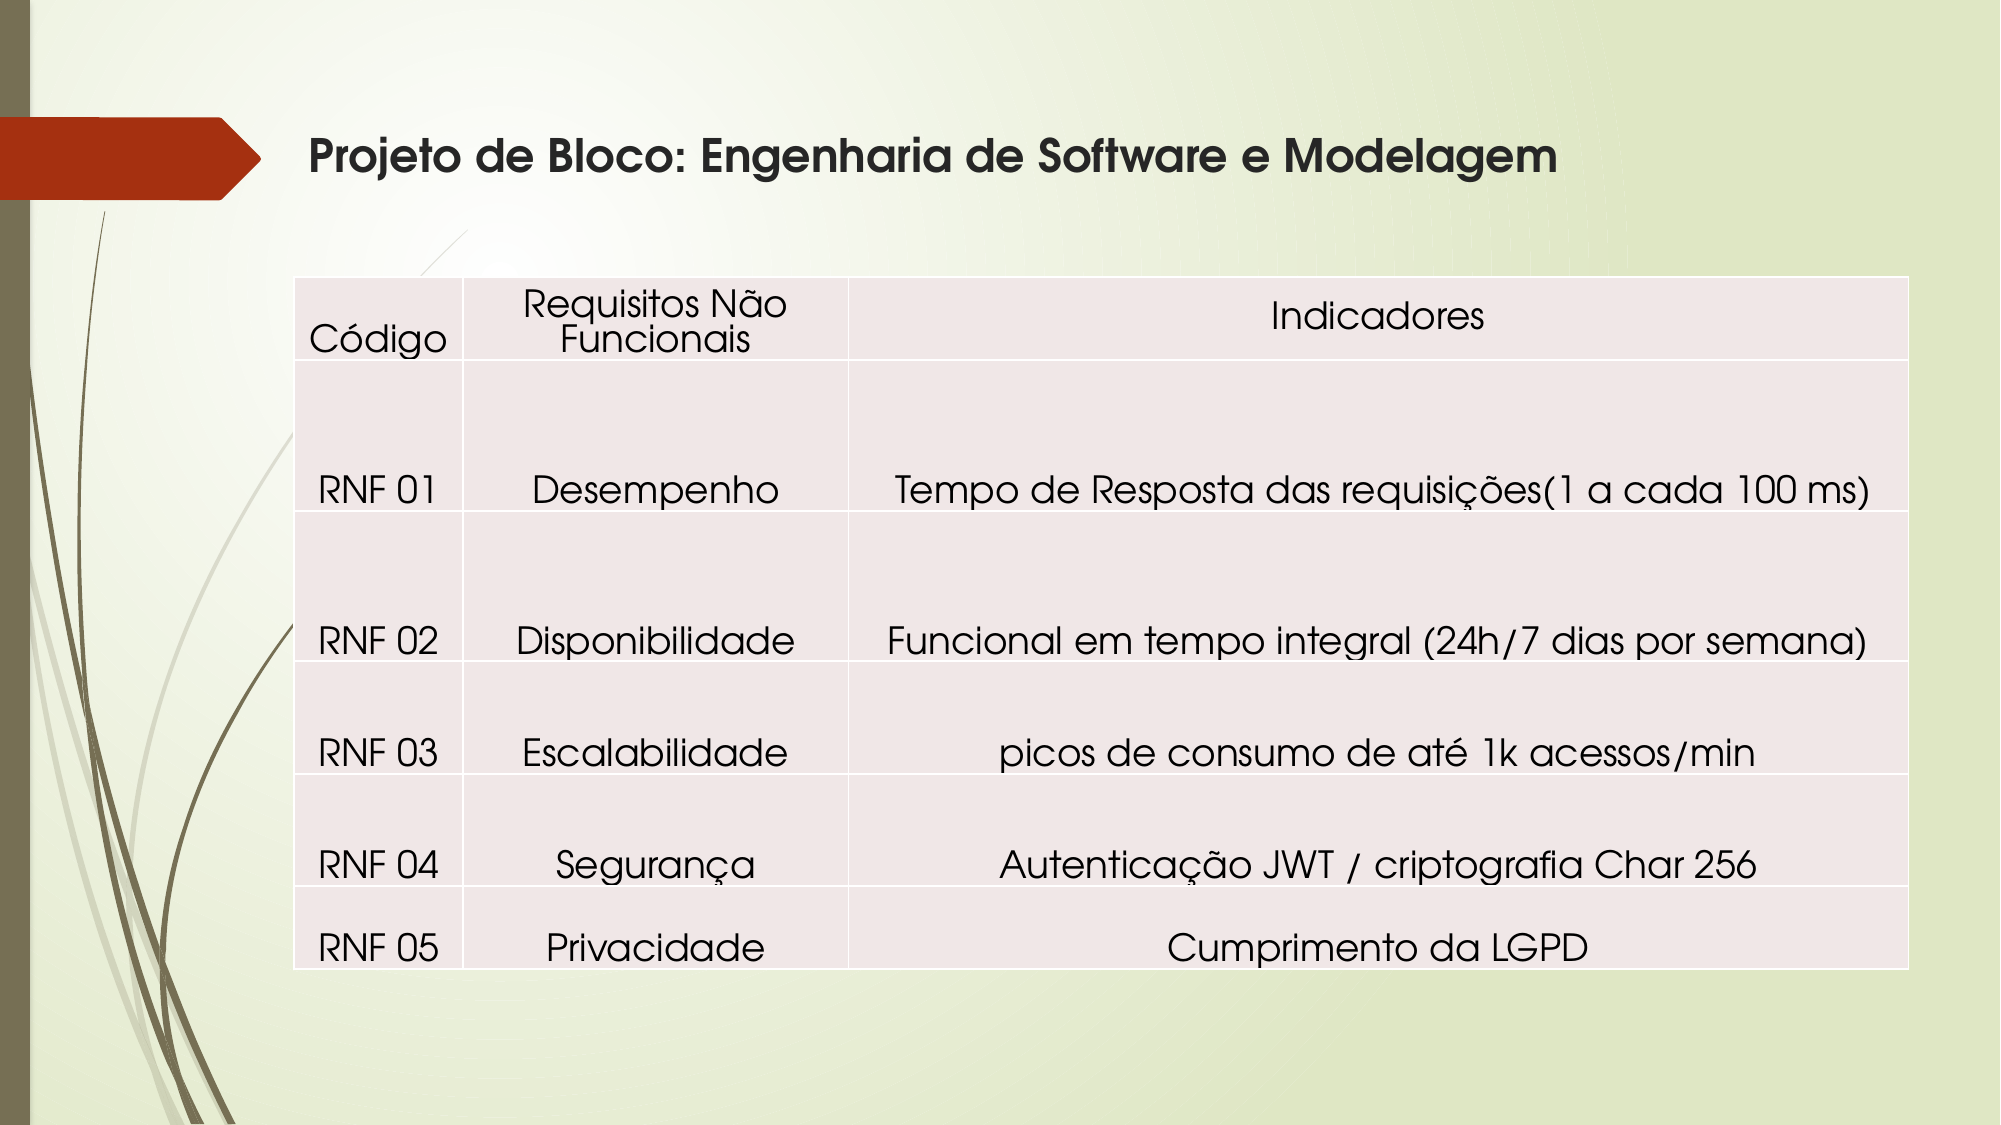

# Projeto de Bloco: Engenharia de Software e Modelagem
| Código | Requisitos Não Funcionais | Indicadores |
| --- | --- | --- |
| RNF 01 | Desempenho | Tempo de Resposta das requisições(1 a cada 100 ms) |
| RNF 02 | Disponibilidade | Funcional em tempo integral (24h/7 dias por semana) |
| RNF 03 | Escalabilidade | picos de consumo de até 1k acessos/min |
| RNF 04 | Segurança | Autenticação JWT / criptografia Char 256 |
| RNF 05 | Privacidade | Cumprimento da LGPD |